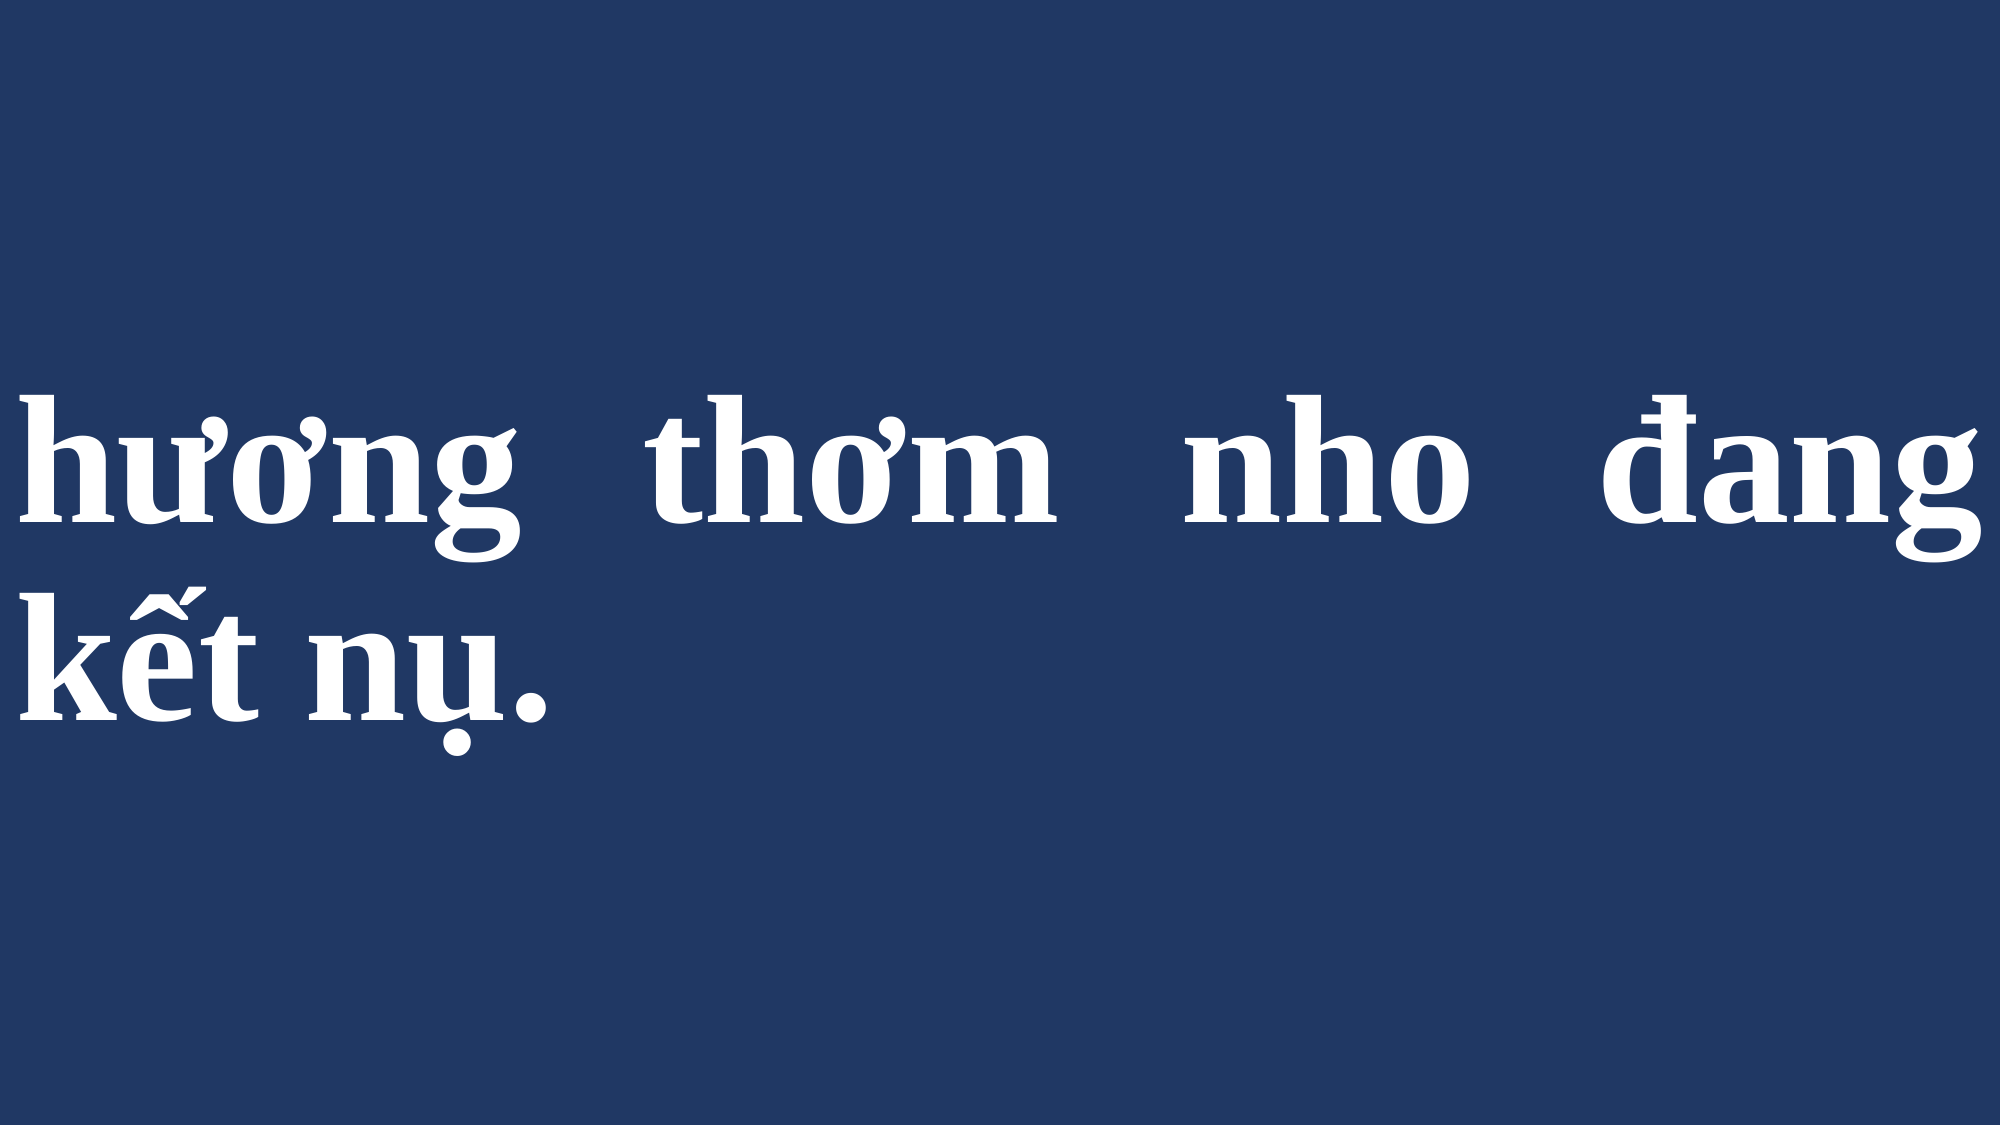

# hương thơm nho đang kết nụ.